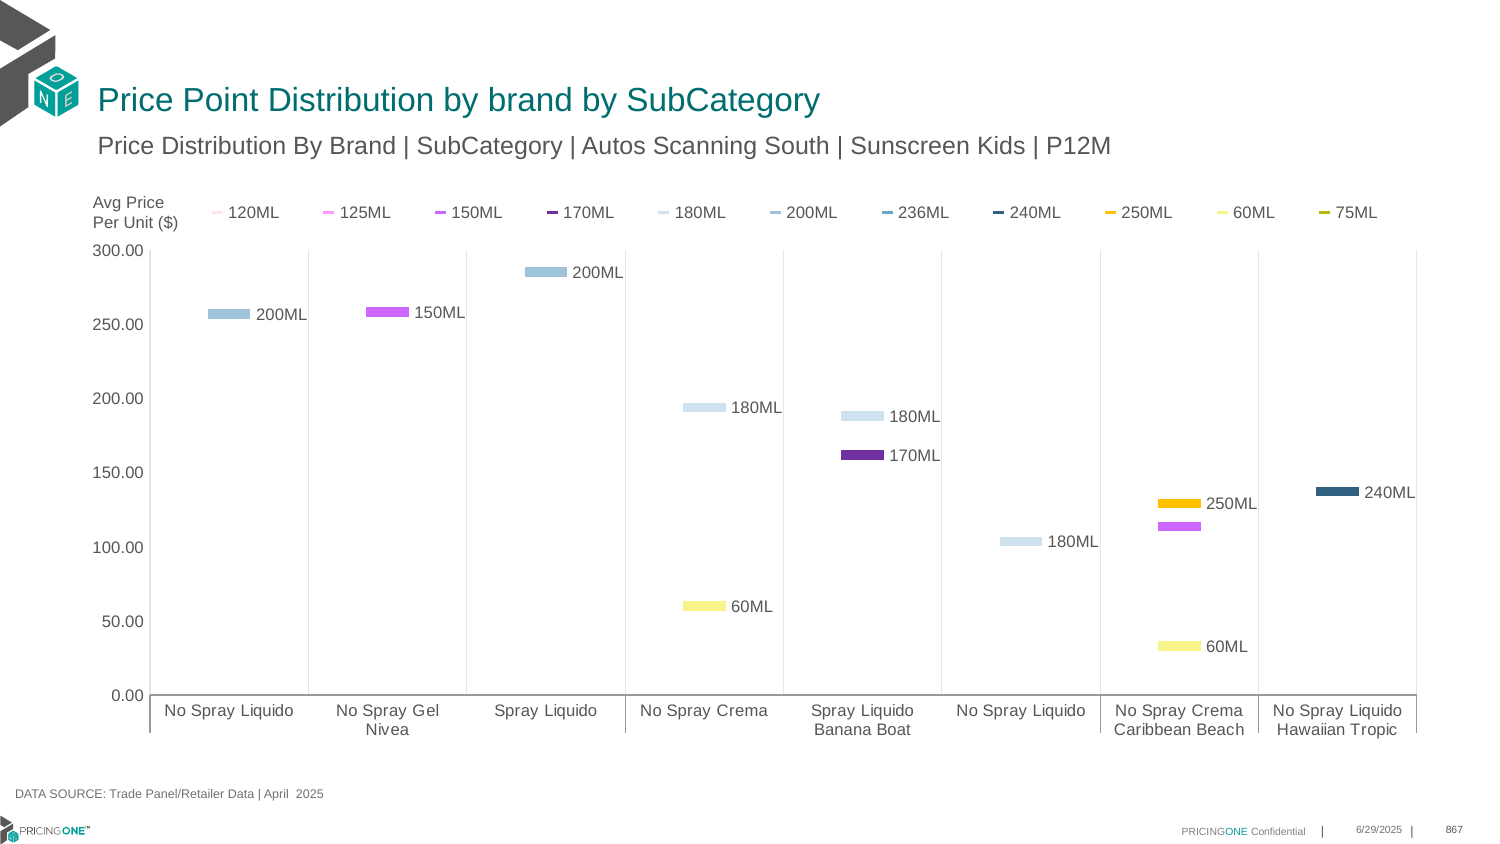

# Price Point Distribution by brand by SubCategory
Price Distribution By Brand | SubCategory | Autos Scanning South | Sunscreen Kids | P12M

### Chart

| Category | 120ML | 125ML | 150ML | 170ML | 180ML | 200ML | 236ML | 240ML | 250ML | 60ML | 75ML |
|---|---|---|---|---|---|---|---|---|---|---|---|
| No Spray Liquido | None | None | None | None | None | 257.0222 | None | None | None | None | None |
| No Spray Gel | None | None | 258.3648 | None | None | None | None | None | None | None | None |
| Spray Liquido | None | None | None | None | None | 285.4416 | None | None | None | None | None |
| No Spray Crema | None | None | None | None | 194.1654 | None | None | None | None | 60.0 | None |
| Spray Liquido | None | None | None | 161.8824 | 188.2338 | None | None | None | None | None | None |
| No Spray Liquido | None | None | None | None | 103.449 | None | None | None | None | None | None |
| No Spray Crema | None | None | 113.4442 | None | None | None | None | None | 129.216 | 33.0491 | None |
| No Spray Liquido | None | None | None | None | None | None | None | 137.1001 | None | None | None |
Avg Price
Per Unit ($)
DATA SOURCE: Trade Panel/Retailer Data | April  2025
6/29/2025
867